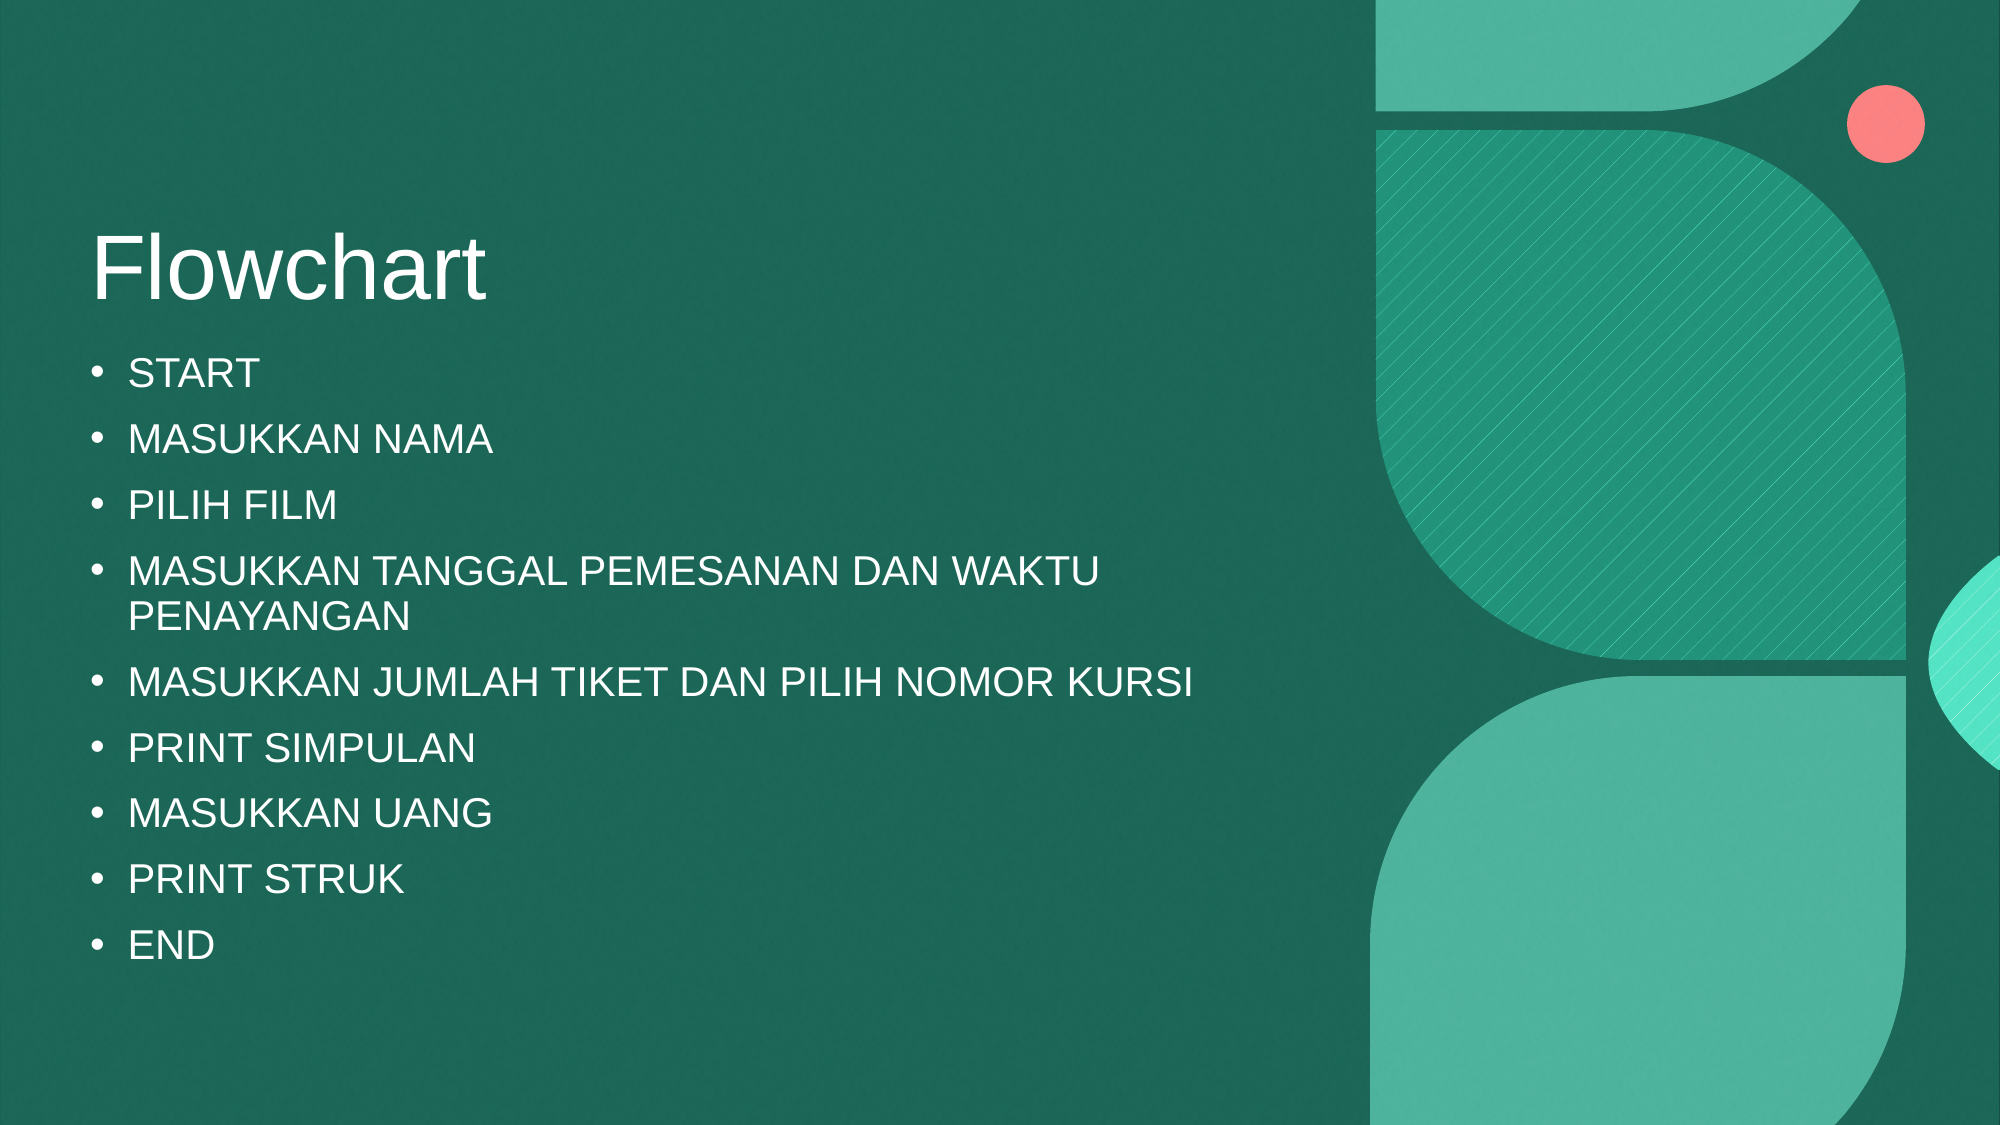

# Flowchart
START
MASUKKAN NAMA
PILIH FILM
MASUKKAN TANGGAL PEMESANAN DAN WAKTU PENAYANGAN
MASUKKAN JUMLAH TIKET DAN PILIH NOMOR KURSI
PRINT SIMPULAN
MASUKKAN UANG
PRINT STRUK
END